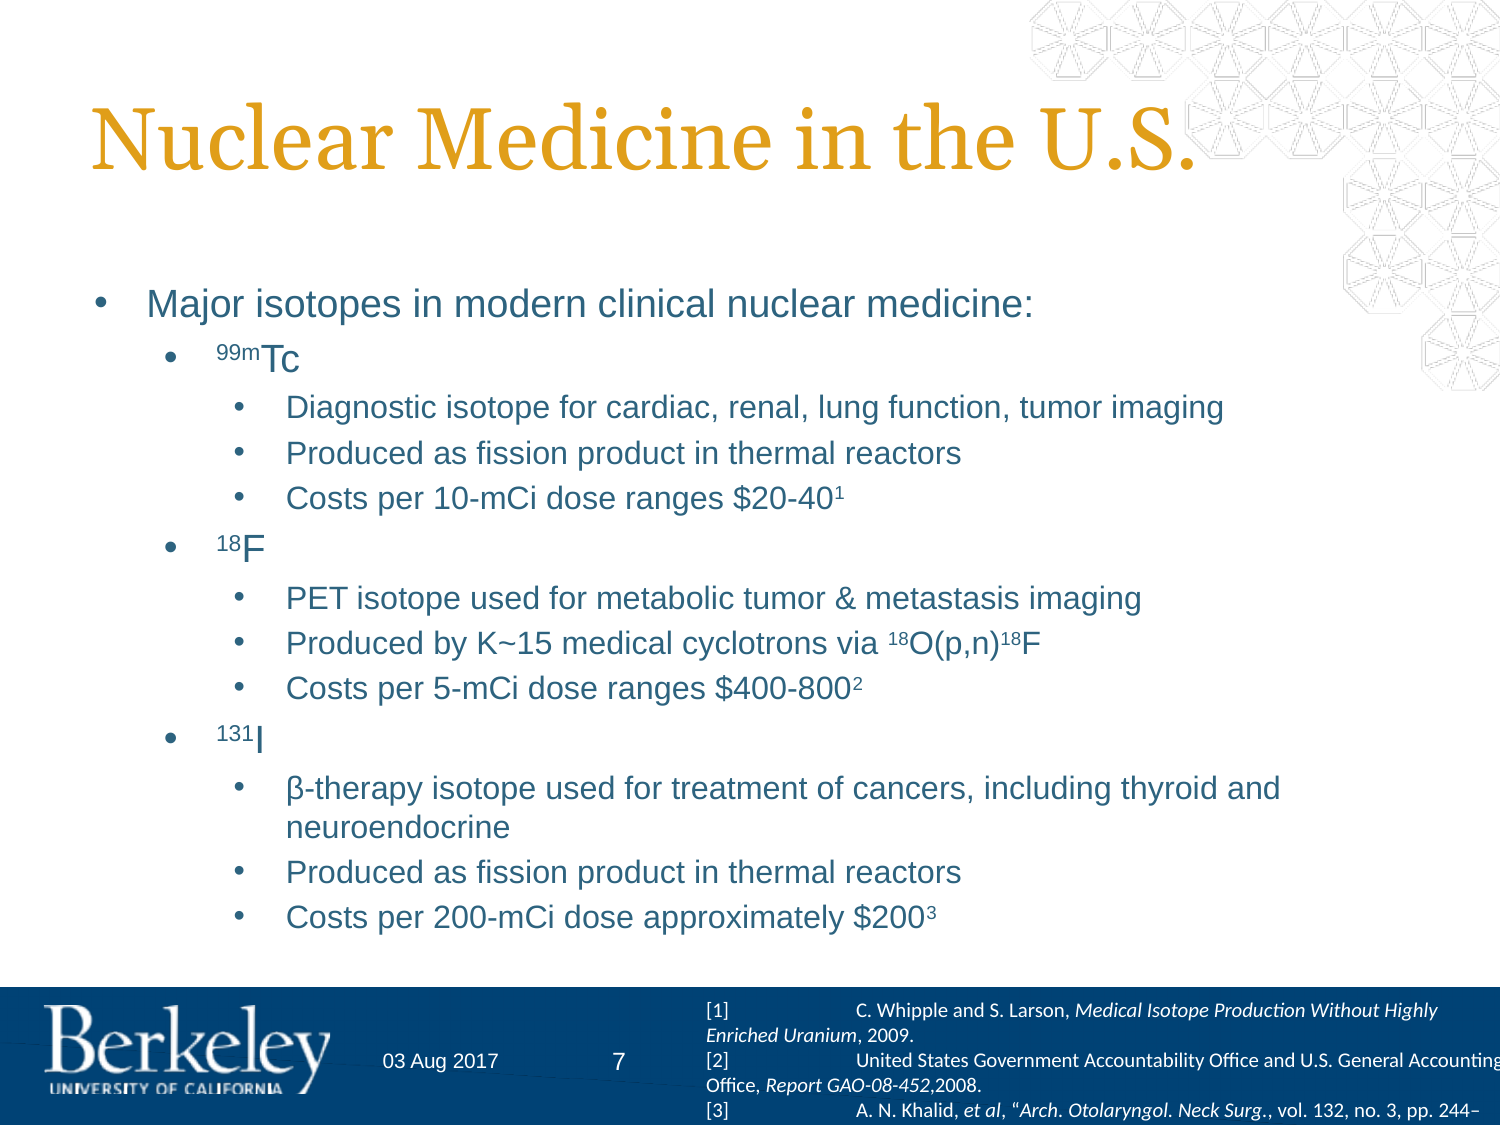

# Nuclear Medicine in the U.S.

Major isotopes in modern clinical nuclear medicine:
99mTc
Diagnostic isotope for cardiac, renal, lung function, tumor imaging
Produced as fission product in thermal reactors
Costs per 10-mCi dose ranges $20-401
18F
PET isotope used for metabolic tumor & metastasis imaging
Produced by K~15 medical cyclotrons via 18O(p,n)18F
Costs per 5-mCi dose ranges $400-8002
131I
β-therapy isotope used for treatment of cancers, including thyroid and neuroendocrine
Produced as fission product in thermal reactors
Costs per 200-mCi dose approximately $2003
[1]	C. Whipple and S. Larson, Medical Isotope Production Without Highly Enriched Uranium, 2009.
[2]	United States Government Accountability Office and U.S. General Accounting Office, Report GAO-08-452,2008.
[3]	A. N. Khalid, et al, “Arch. Otolaryngol. Neck Surg., vol. 132, no. 3, pp. 244–250, 2006.